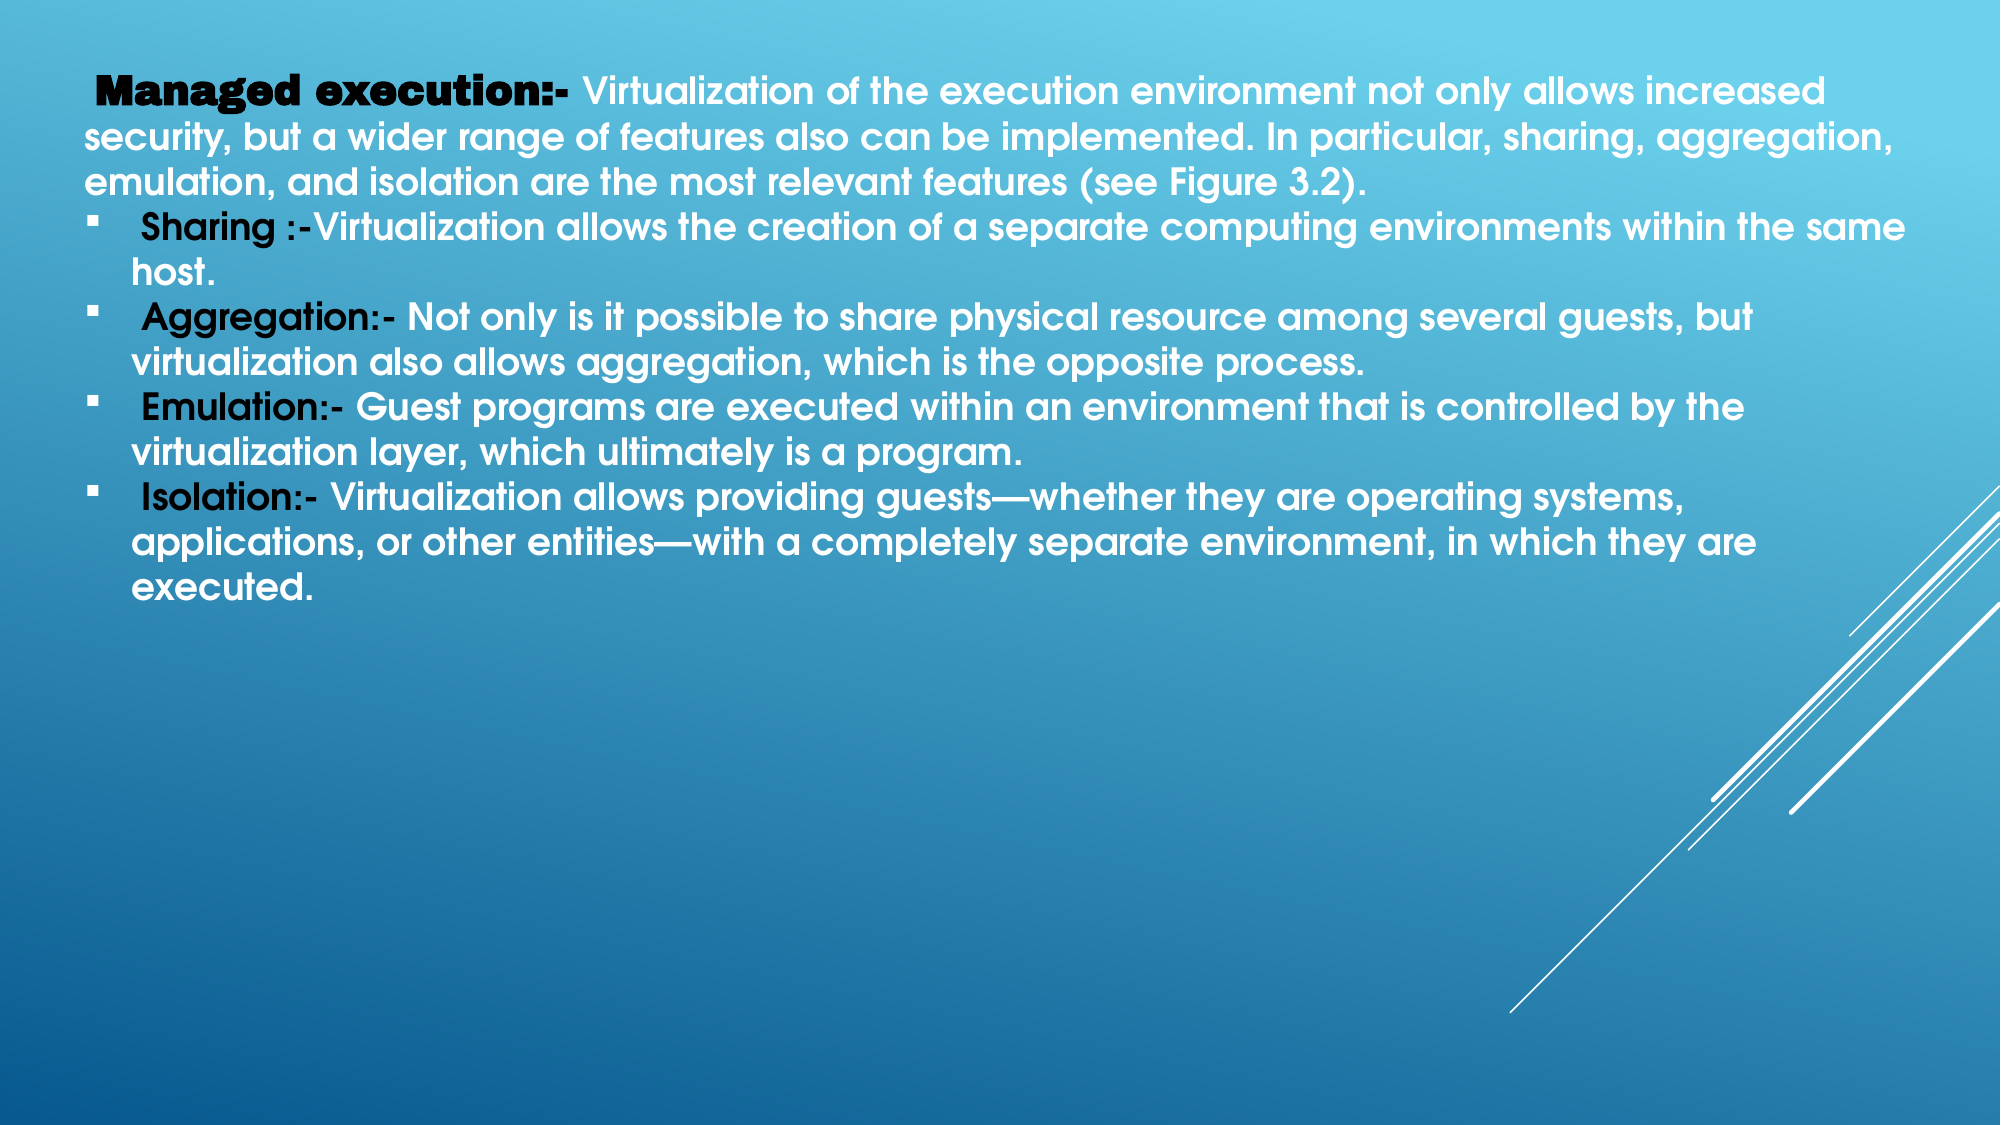

Managed execution:- Virtualization of the execution environment not only allows increased security, but a wider range of features also can be implemented. In particular, sharing, aggregation, emulation, and isolation are the most relevant features (see Figure 3.2).
 Sharing :-Virtualization allows the creation of a separate computing environments within the same host.
 Aggregation:- Not only is it possible to share physical resource among several guests, but virtualization also allows aggregation, which is the opposite process.
 Emulation:- Guest programs are executed within an environment that is controlled by the virtualization layer, which ultimately is a program.
 Isolation:- Virtualization allows providing guests—whether they are operating systems, applications, or other entities—with a completely separate environment, in which they are executed.